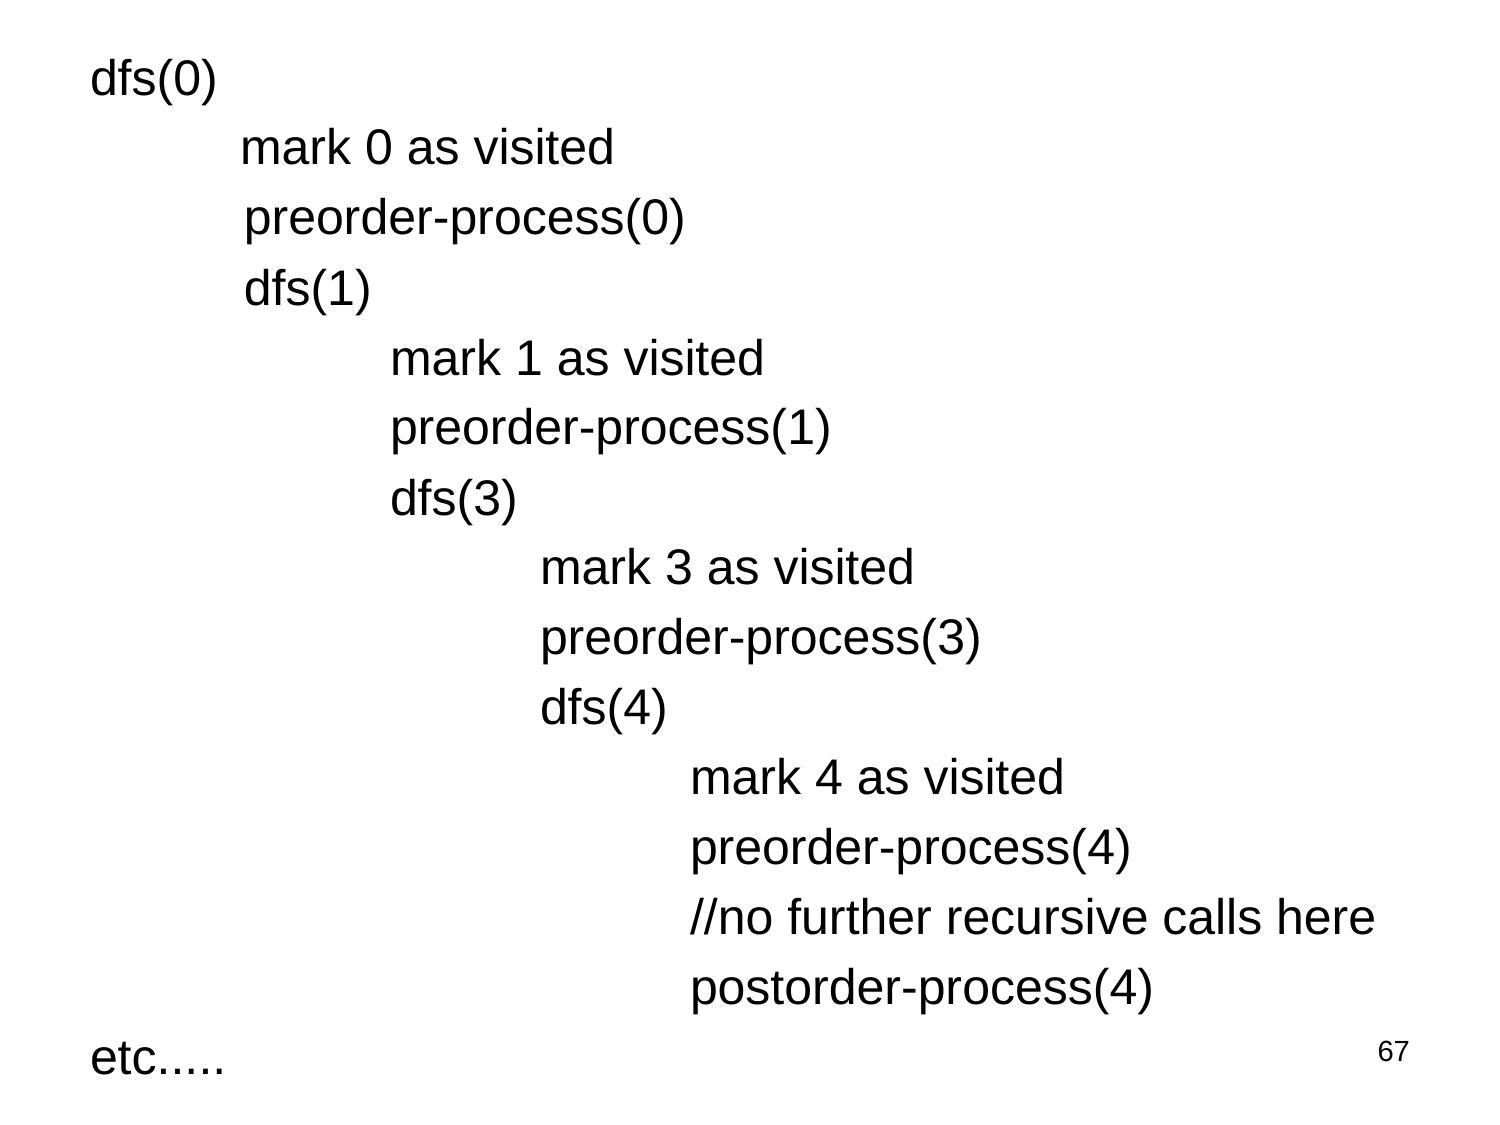

dfs(0)
	mark 0 as visited
           preorder-process(0)
           dfs(1)
		mark 1 as visited
           	preorder-process(1)
           	dfs(3)
			mark 3 as visited
           		preorder-process(3)
           		dfs(4)
				mark 4 as visited
           			preorder-process(4)
           			//no further recursive calls here
				postorder-process(4)
etc.....

67